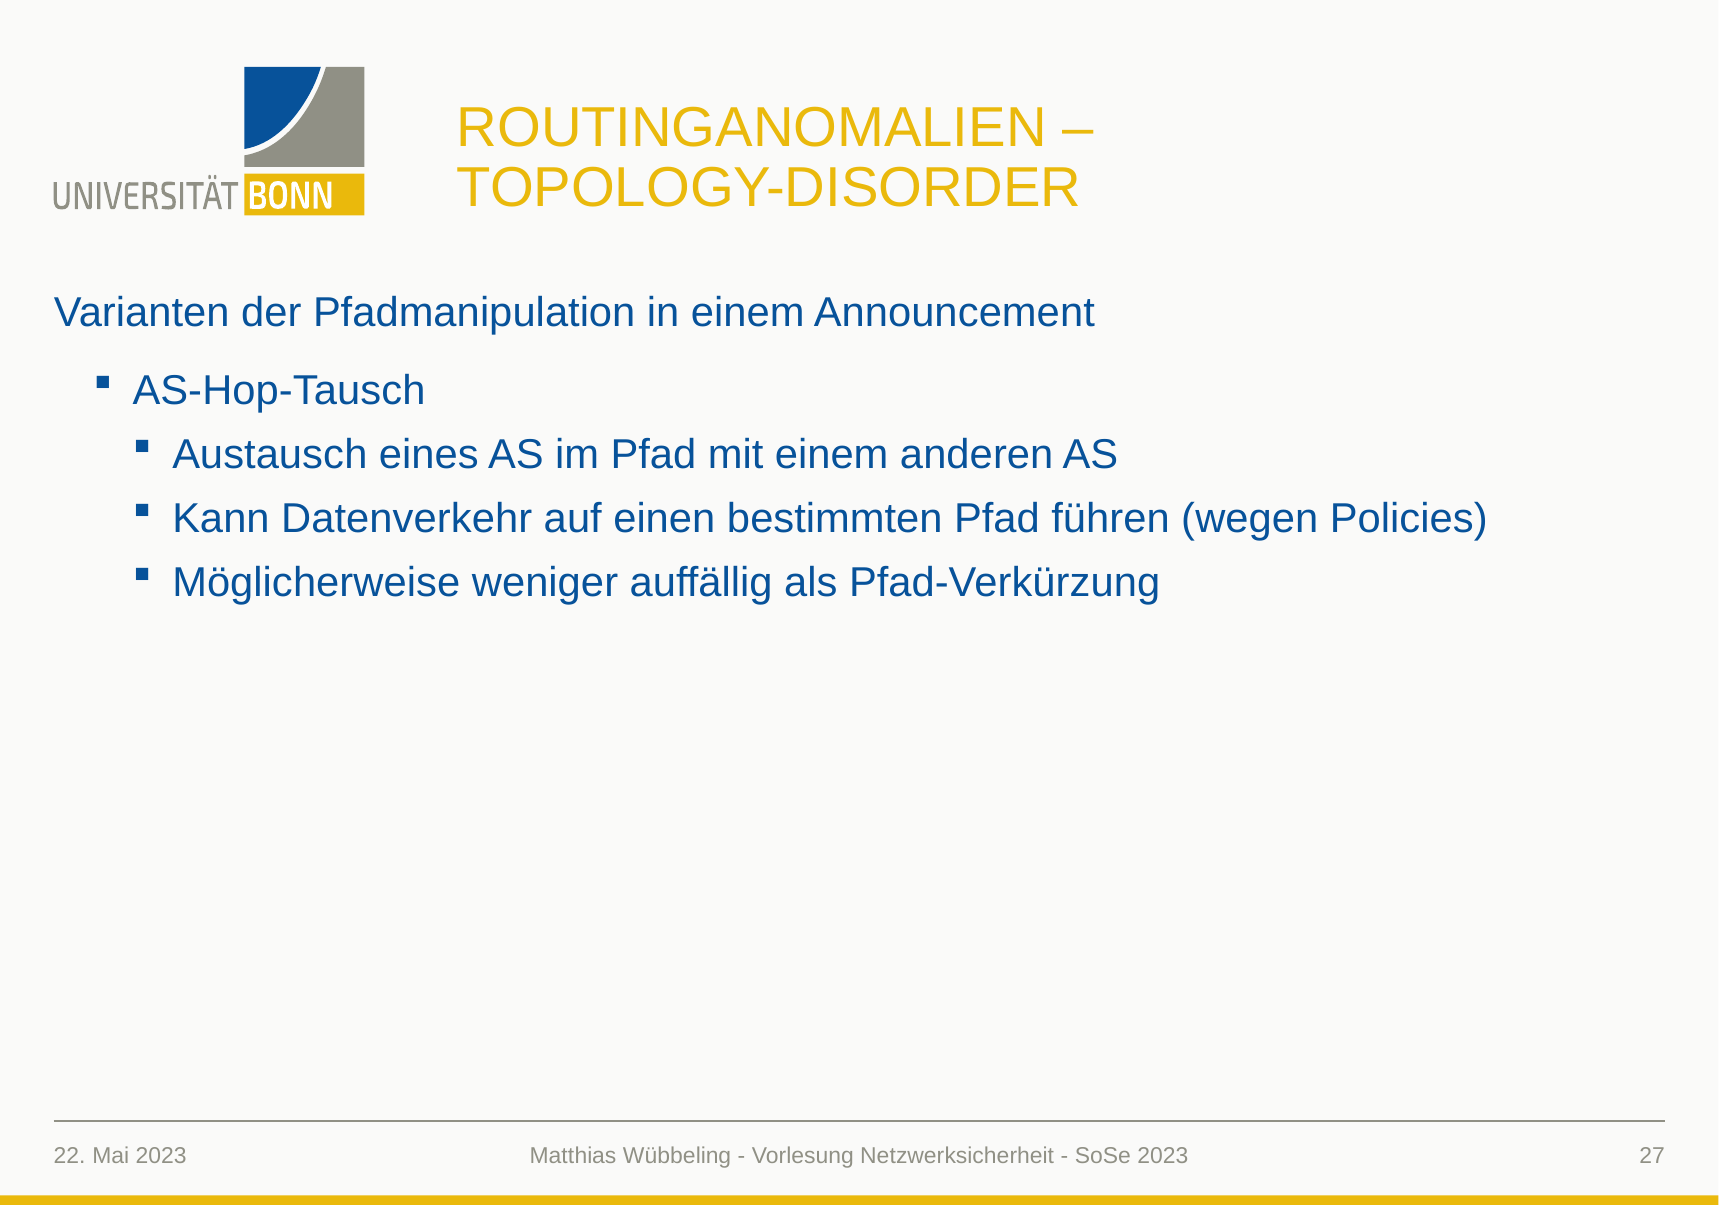

# RoutingAnomalien – Topology-Disorder
Varianten der Pfadmanipulation in einem Announcement
AS-Hop-Tausch
Austausch eines AS im Pfad mit einem anderen AS
Kann Datenverkehr auf einen bestimmten Pfad führen (wegen Policies)
Möglicherweise weniger auffällig als Pfad-Verkürzung
22. Mai 2023
27
Matthias Wübbeling - Vorlesung Netzwerksicherheit - SoSe 2023